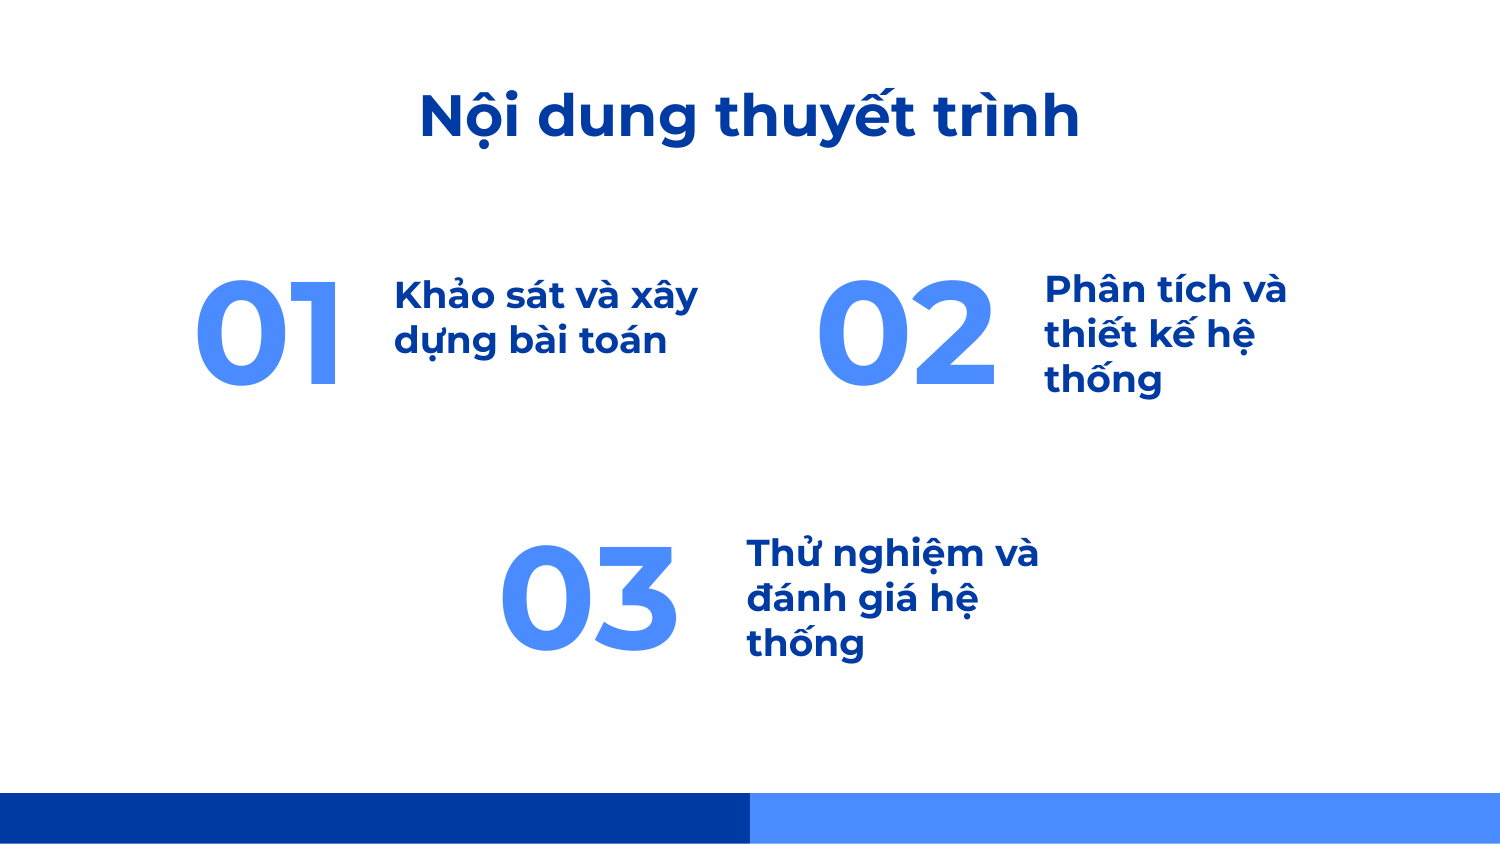

# Nội dung thuyết trình
01
02
Phân tích và thiết kế hệ thống
Khảo sát và xây dựng bài toán
03
Thử nghiệm và đánh giá hệ thống